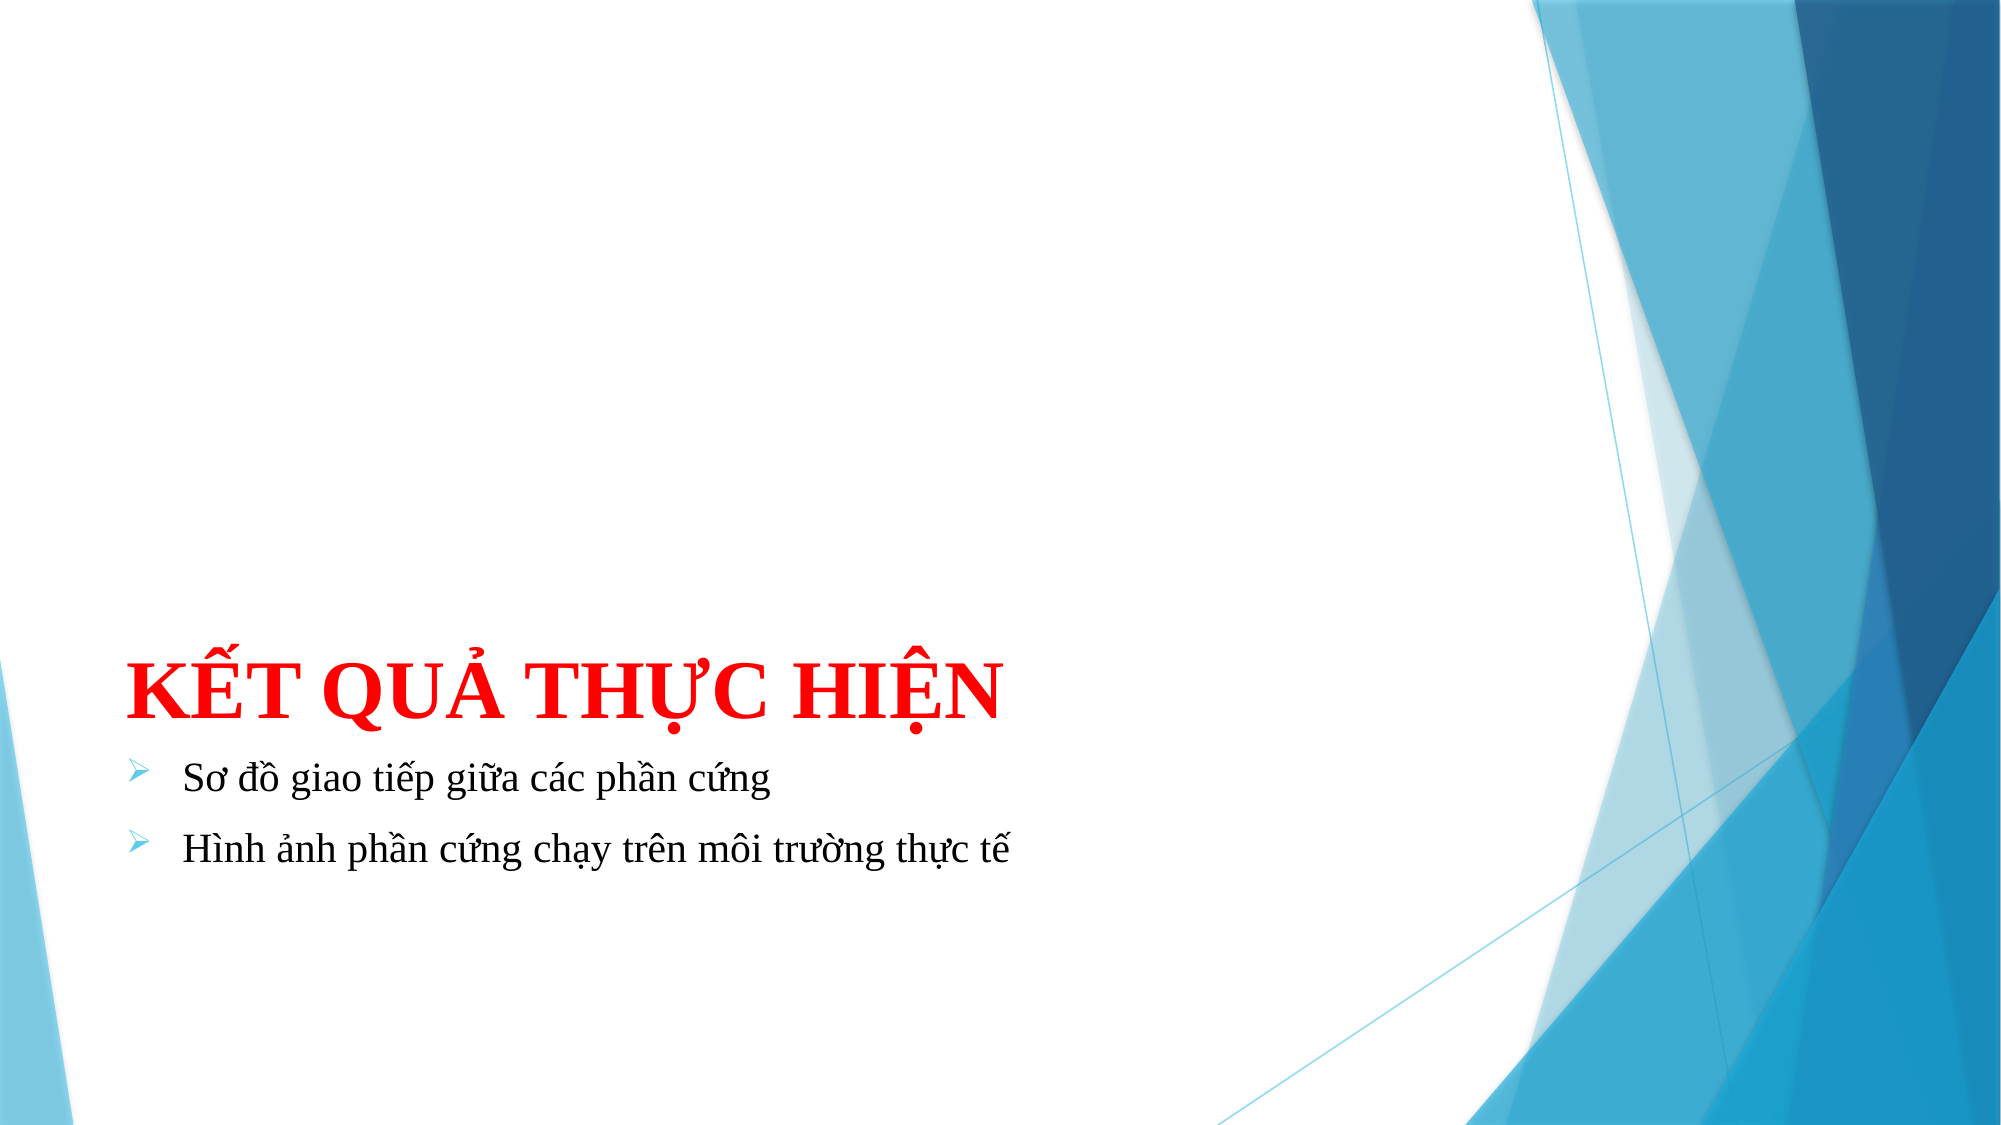

# KẾT QUẢ THỰC HIỆN
Sơ đồ giao tiếp giữa các phần cứng
Hình ảnh phần cứng chạy trên môi trường thực tế